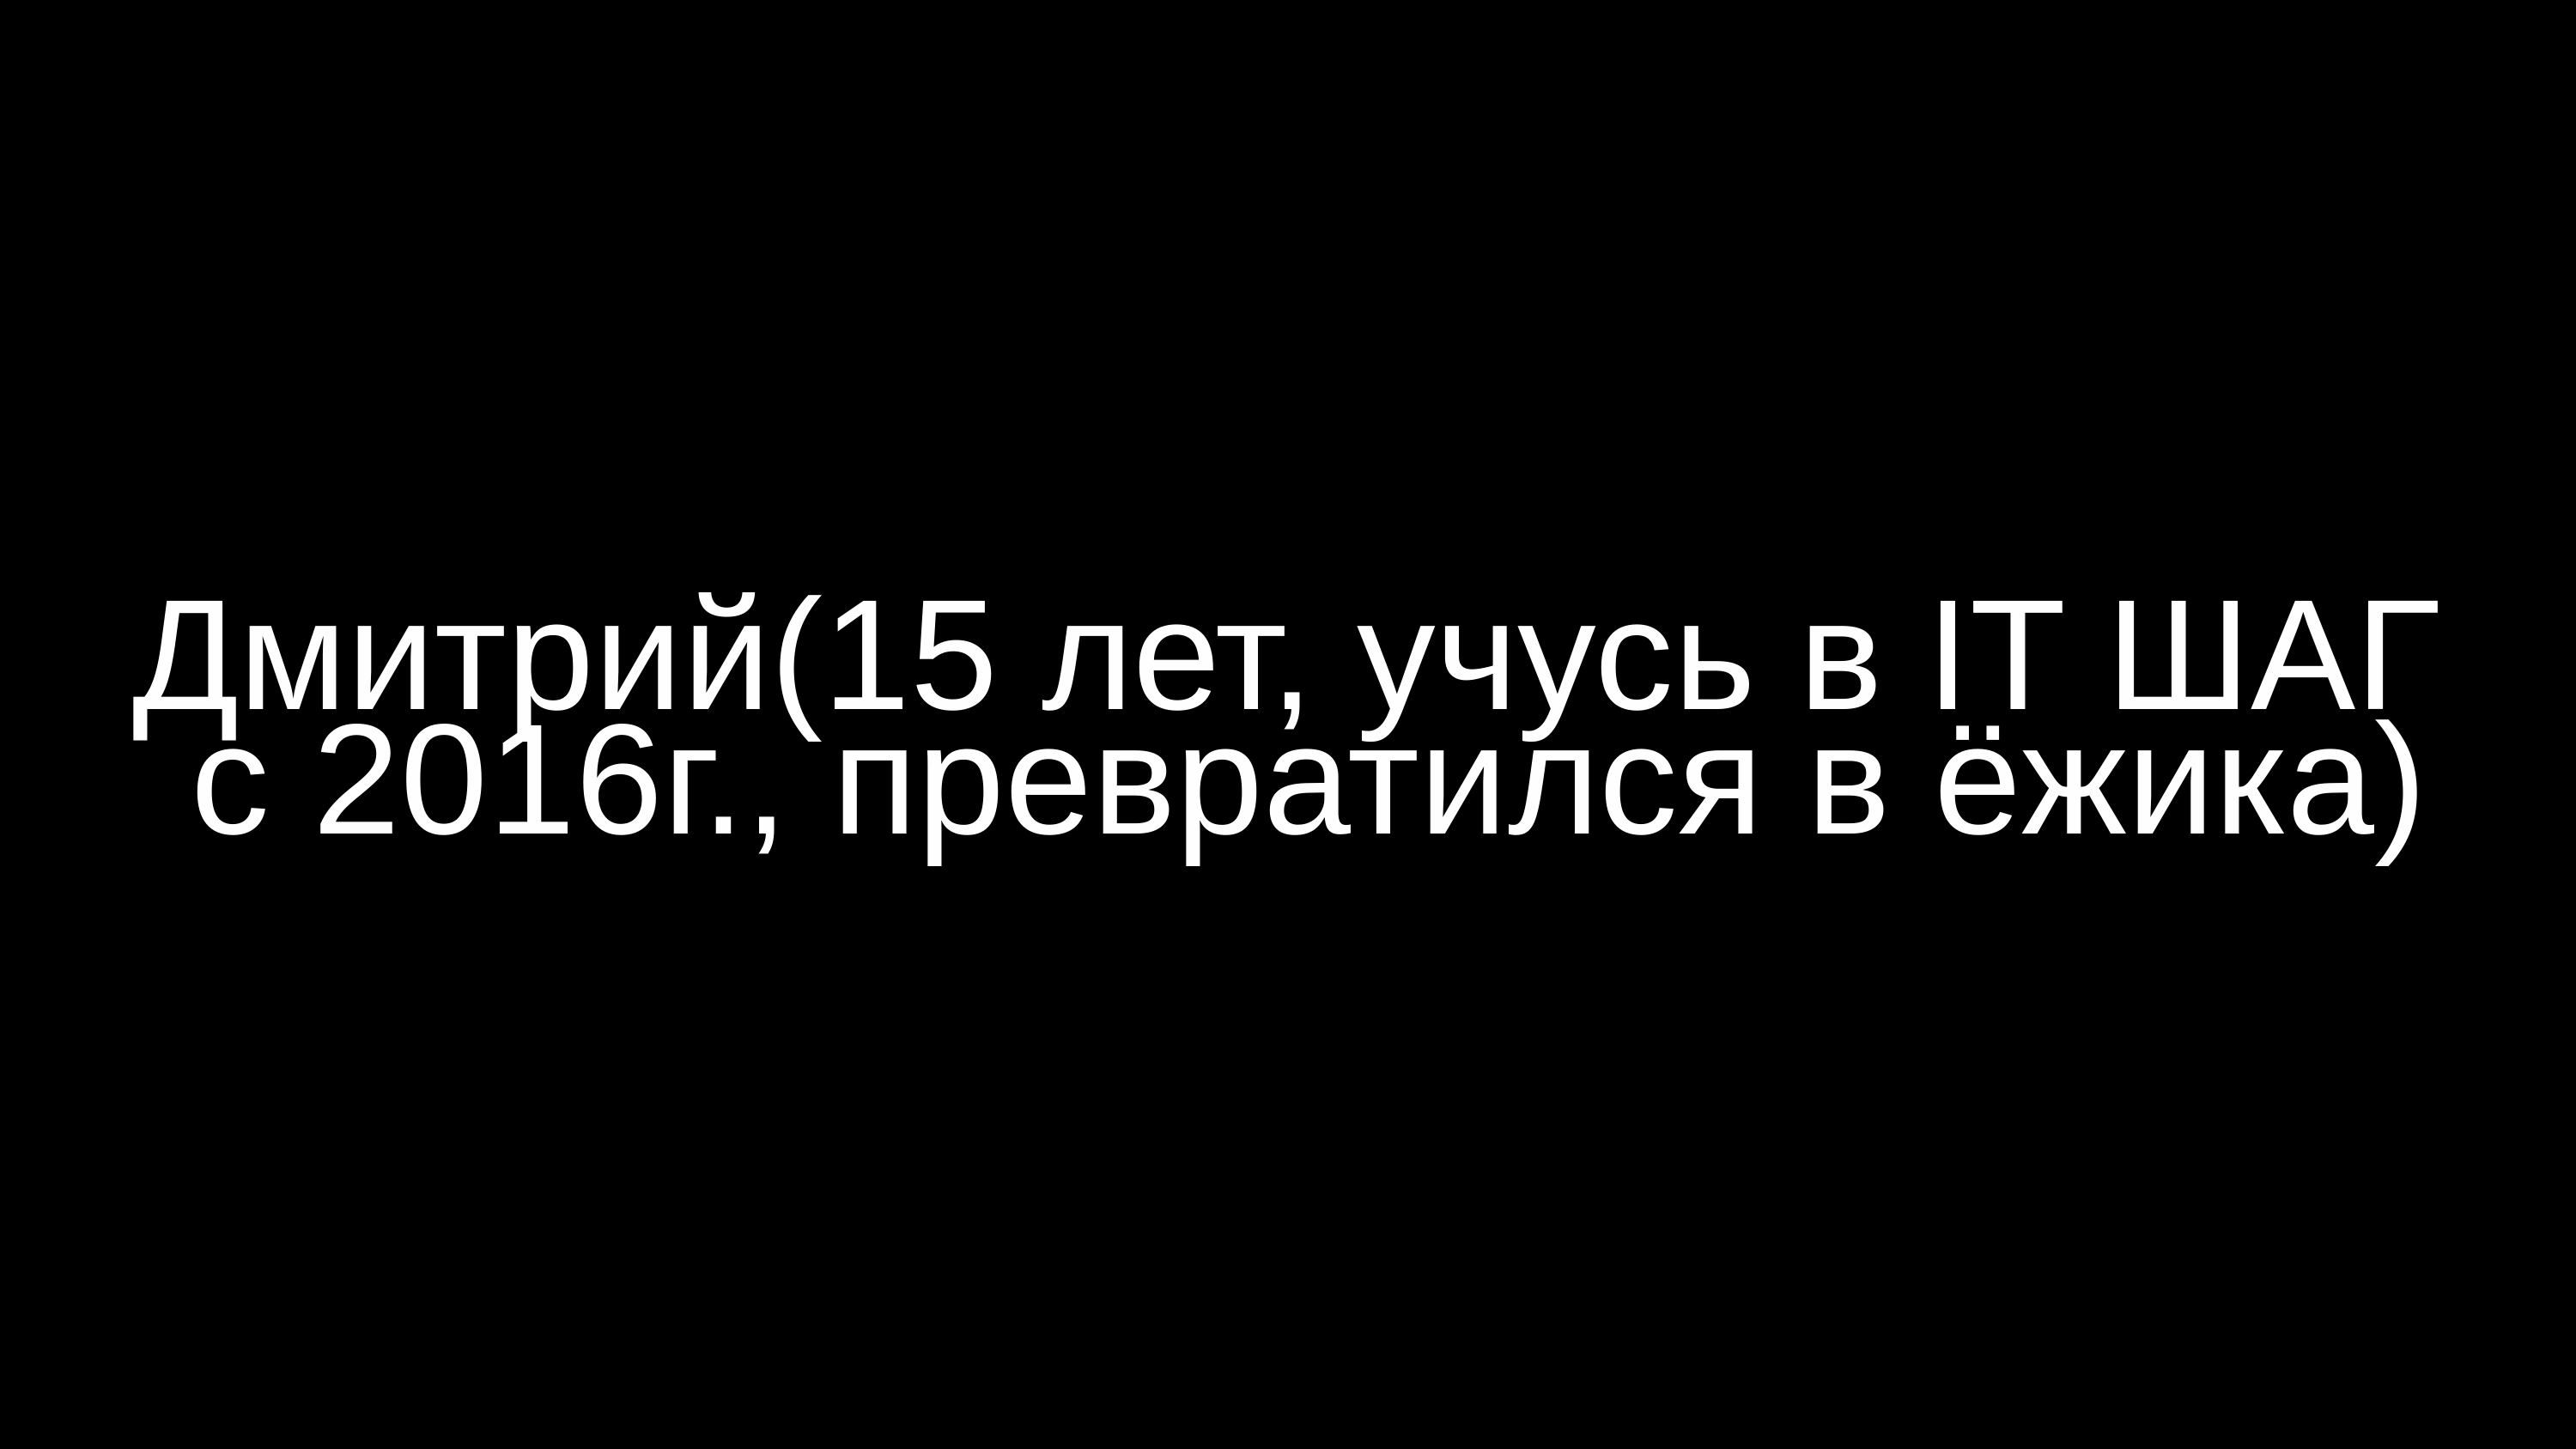

﻿Дмитрий(15 лет, учусь в IT ШАГ
 с 2016г., превратился в ёжика)